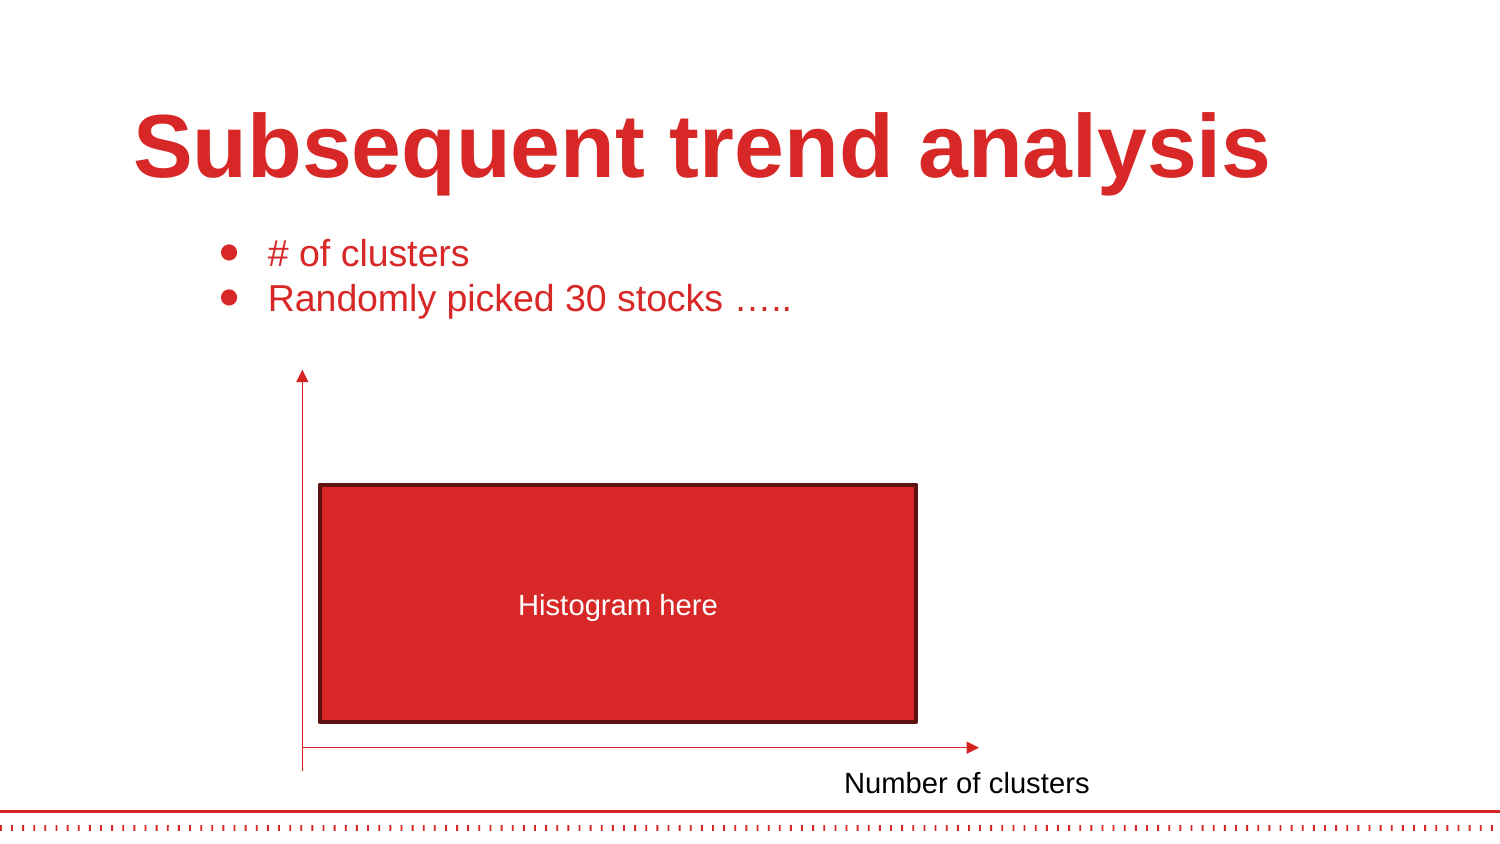

# Subsequent trend analysis
# of clusters
Randomly picked 30 stocks …..
Histogram here
Number of clusters